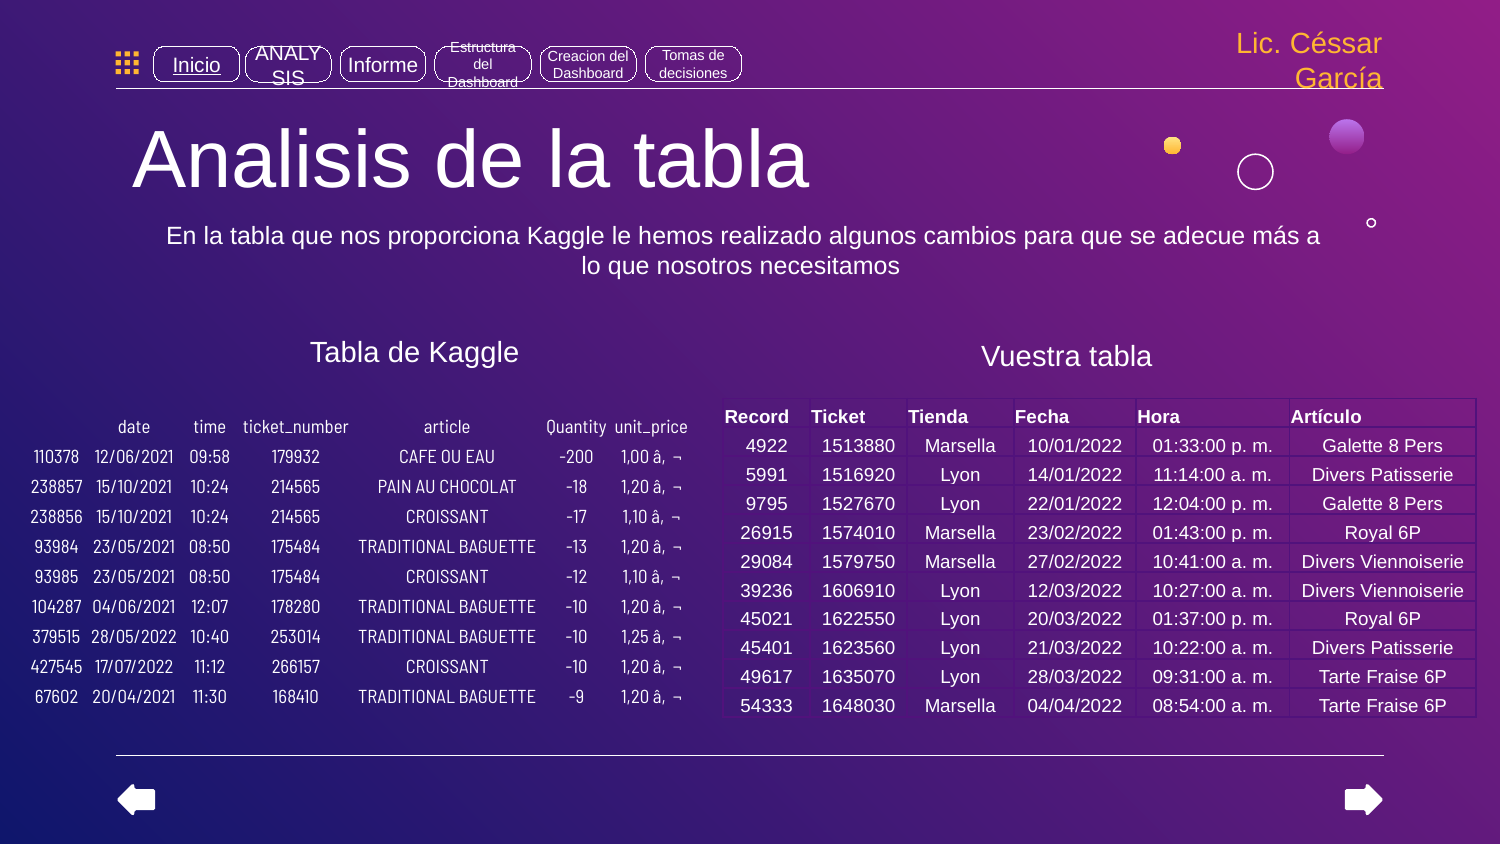

Lic. Céssar García

Tomas de decisiones
Inicio
Informe
Estructura del Dashboard
Creacion del Dashboard
ANALYSIS

# Analisis de la tabla

En la tabla que nos proporciona Kaggle le hemos realizado algunos cambios para que se adecue más a lo que nosotros necesitamos

Tabla de Kaggle
Vuestra tabla
| Record | Ticket | Tienda | Fecha | Hora | Artículo |
| --- | --- | --- | --- | --- | --- |
| 4922 | 1513880 | Marsella | 10/01/2022 | 01:33:00 p. m. | Galette 8 Pers |
| 5991 | 1516920 | Lyon | 14/01/2022 | 11:14:00 a. m. | Divers Patisserie |
| 9795 | 1527670 | Lyon | 22/01/2022 | 12:04:00 p. m. | Galette 8 Pers |
| 26915 | 1574010 | Marsella | 23/02/2022 | 01:43:00 p. m. | Royal 6P |
| 29084 | 1579750 | Marsella | 27/02/2022 | 10:41:00 a. m. | Divers Viennoiserie |
| 39236 | 1606910 | Lyon | 12/03/2022 | 10:27:00 a. m. | Divers Viennoiserie |
| 45021 | 1622550 | Lyon | 20/03/2022 | 01:37:00 p. m. | Royal 6P |
| 45401 | 1623560 | Lyon | 21/03/2022 | 10:22:00 a. m. | Divers Patisserie |
| 49617 | 1635070 | Lyon | 28/03/2022 | 09:31:00 a. m. | Tarte Fraise 6P |
| 54333 | 1648030 | Marsella | 04/04/2022 | 08:54:00 a. m. | Tarte Fraise 6P |
|  | date | time | ticket\_number | article | Quantity | unit\_price |
| --- | --- | --- | --- | --- | --- | --- |
| 110378 | 12/06/2021 | 09:58 | 179932 | CAFE OU EAU | -200 | 1,00 â‚¬ |
| 238857 | 15/10/2021 | 10:24 | 214565 | PAIN AU CHOCOLAT | -18 | 1,20 â‚¬ |
| 238856 | 15/10/2021 | 10:24 | 214565 | CROISSANT | -17 | 1,10 â‚¬ |
| 93984 | 23/05/2021 | 08:50 | 175484 | TRADITIONAL BAGUETTE | -13 | 1,20 â‚¬ |
| 93985 | 23/05/2021 | 08:50 | 175484 | CROISSANT | -12 | 1,10 â‚¬ |
| 104287 | 04/06/2021 | 12:07 | 178280 | TRADITIONAL BAGUETTE | -10 | 1,20 â‚¬ |
| 379515 | 28/05/2022 | 10:40 | 253014 | TRADITIONAL BAGUETTE | -10 | 1,25 â‚¬ |
| 427545 | 17/07/2022 | 11:12 | 266157 | CROISSANT | -10 | 1,20 â‚¬ |
| 67602 | 20/04/2021 | 11:30 | 168410 | TRADITIONAL BAGUETTE | -9 | 1,20 â‚¬ |